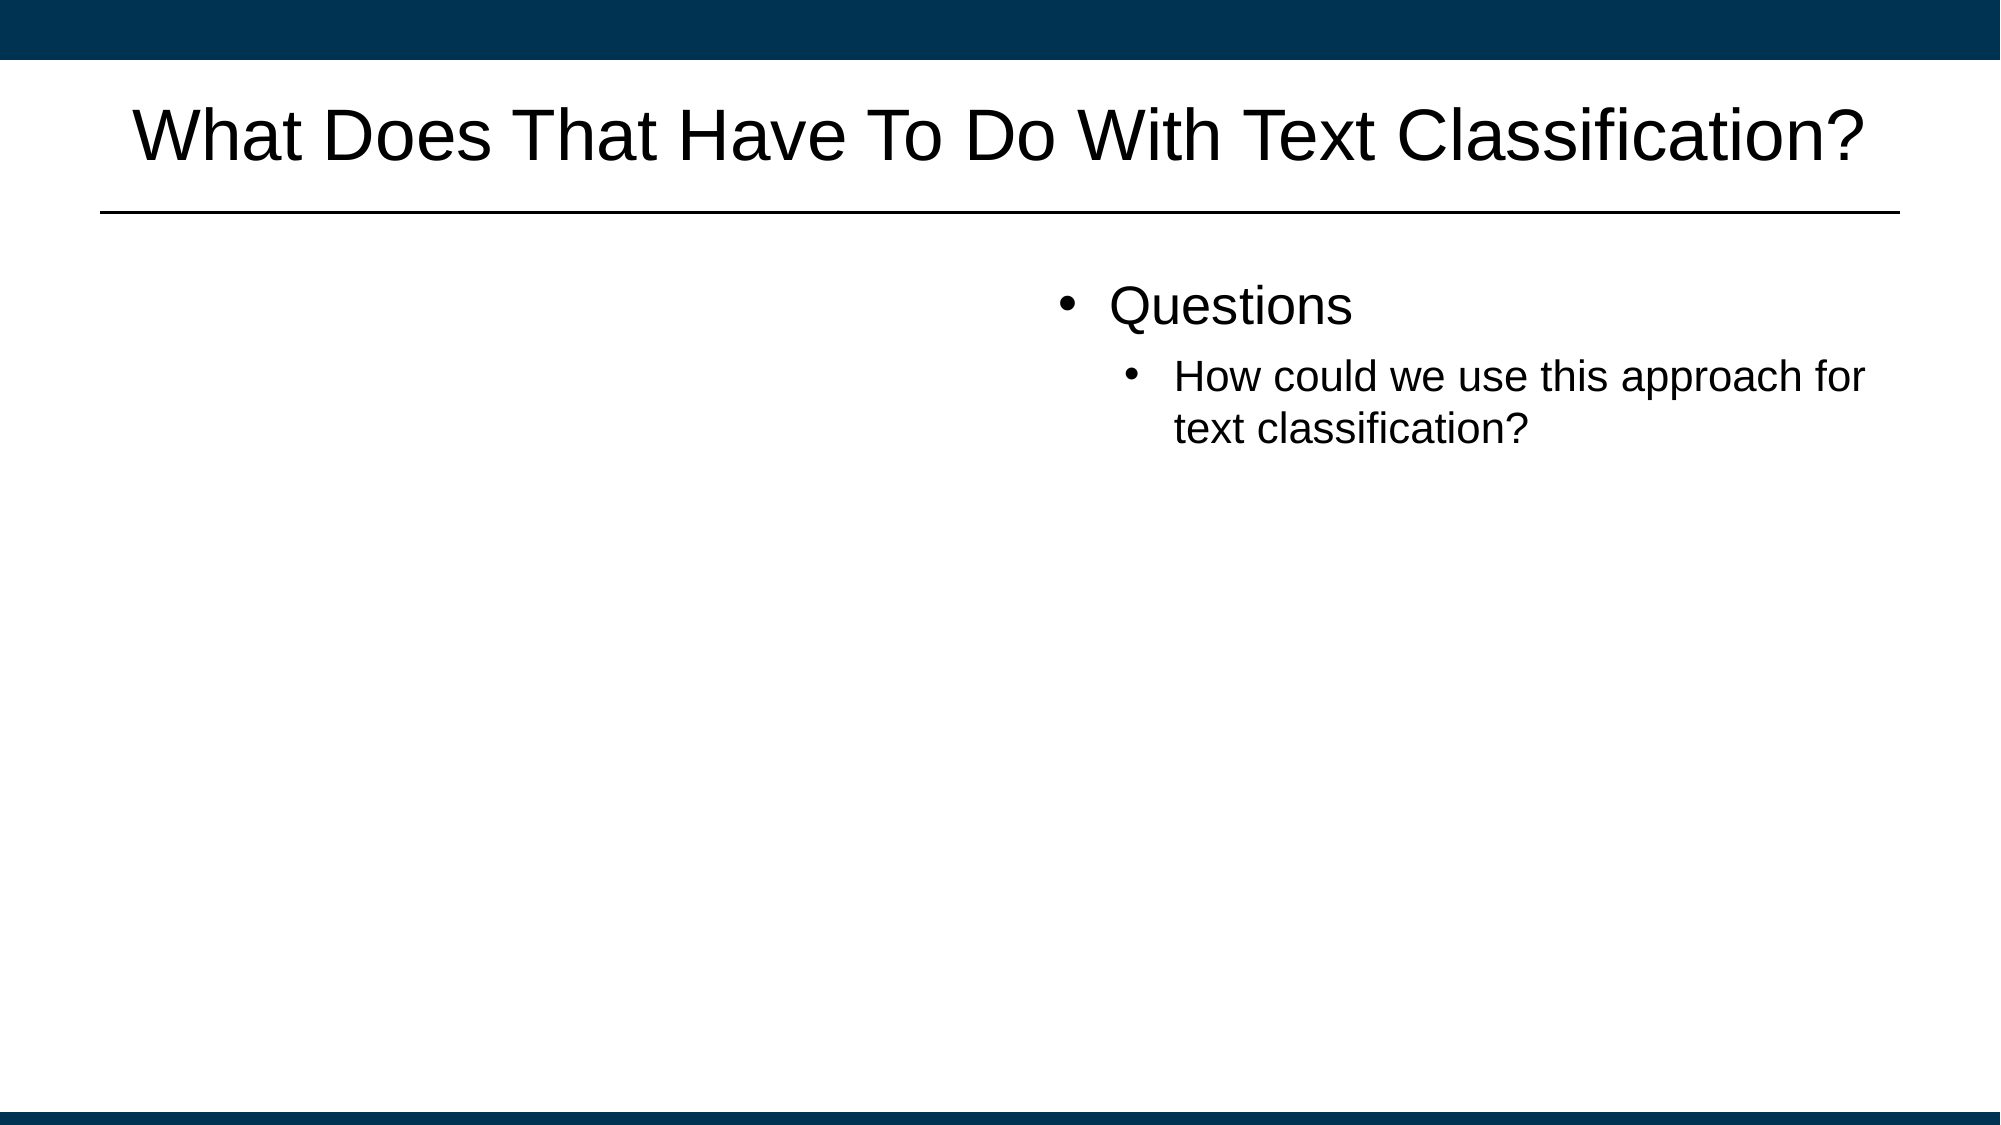

# What Does That Have To Do With Text Classification?
Questions
How could we use this approach for text classification?